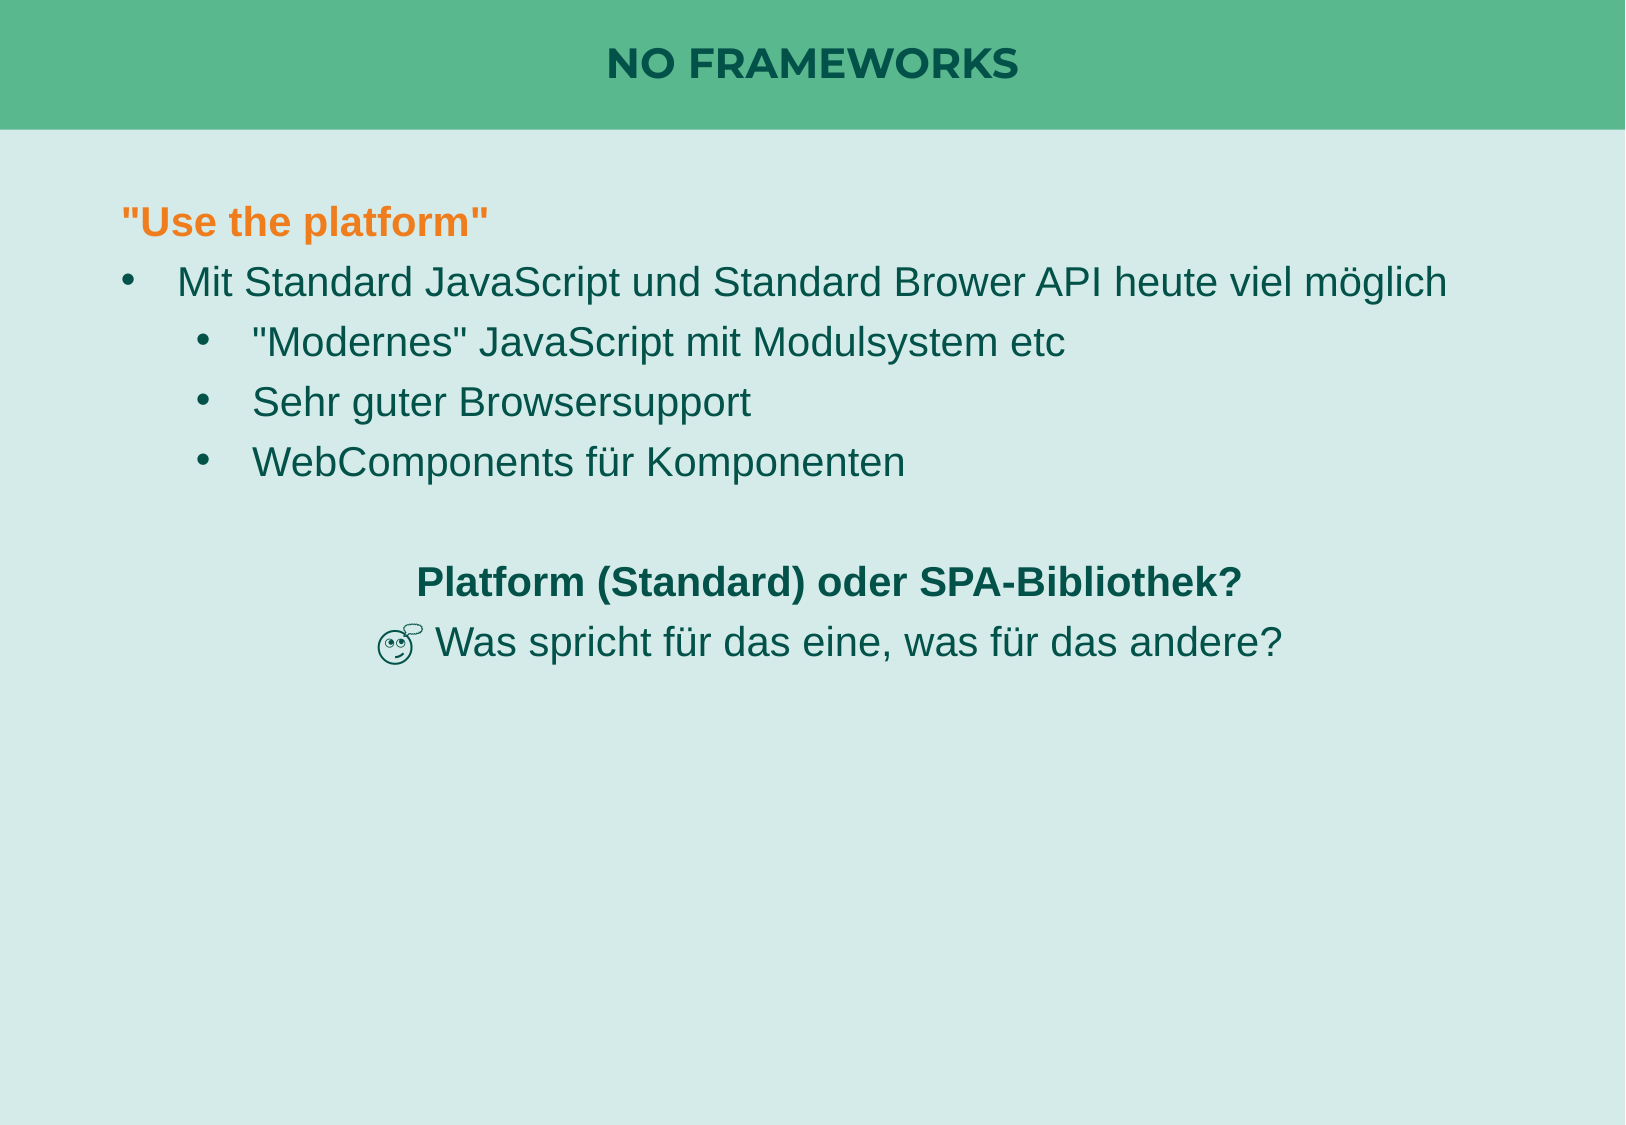

# No Frameworks
"Use the platform"
Mit Standard JavaScript und Standard Brower API heute viel möglich
"Modernes" JavaScript mit Modulsystem etc
Sehr guter Browsersupport
WebComponents für Komponenten

Platform (Standard) oder SPA-Bibliothek?
🤔 Was spricht für das eine, was für das andere?